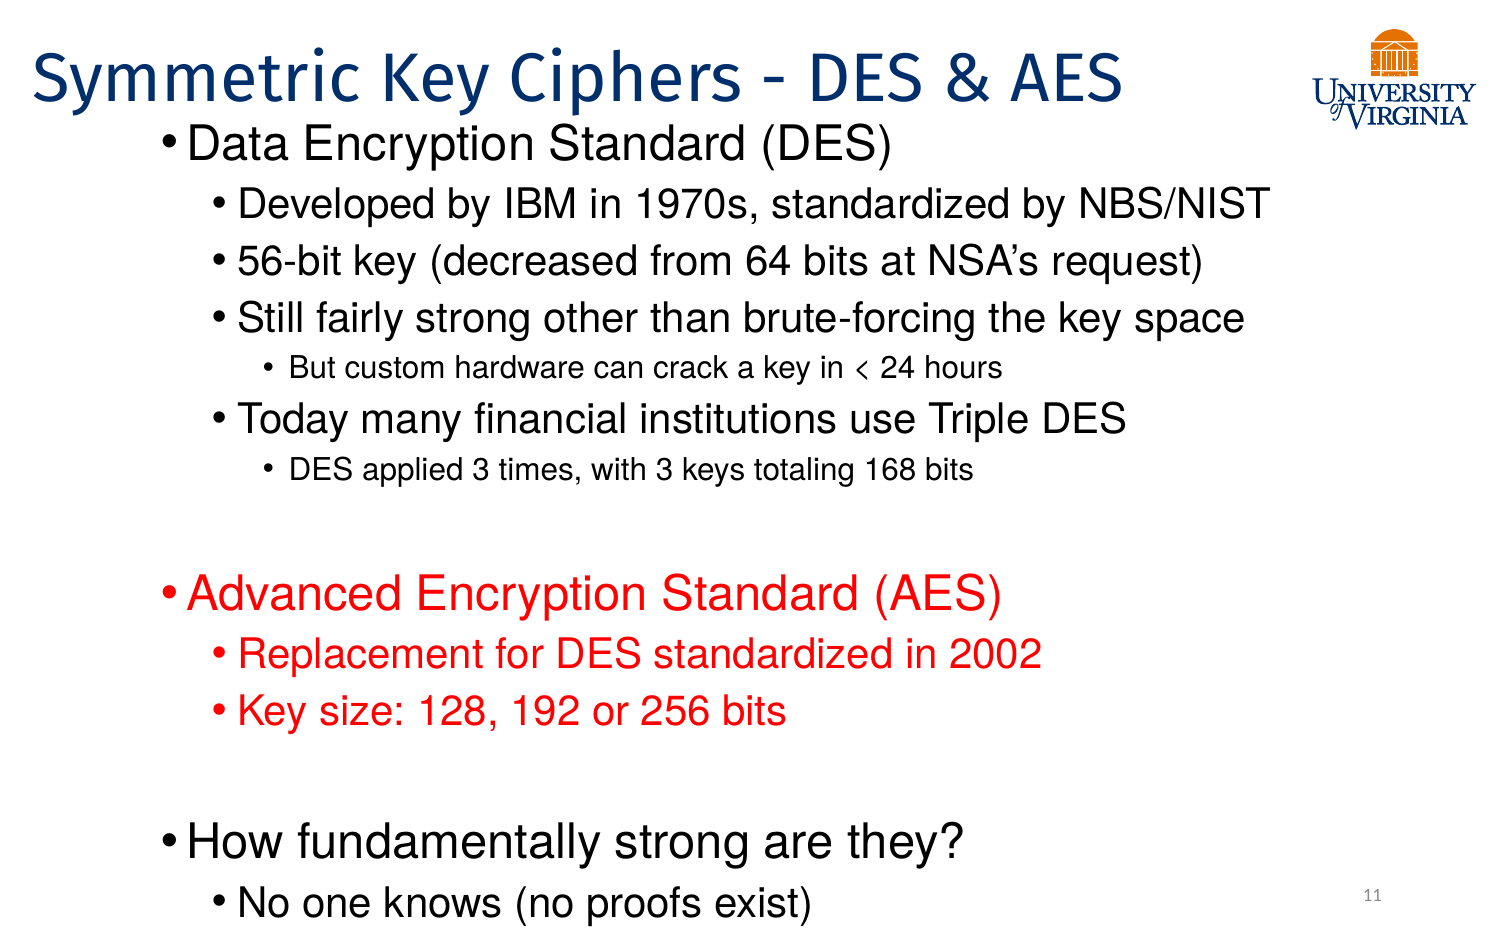

# Symmetric Key Ciphers - DES & AES
Data Encryption Standard (DES)
Developed by IBM in 1970s, standardized by NBS/NIST
56-bit key (decreased from 64 bits at NSA’s request)
Still fairly strong other than brute-forcing the key space
But custom hardware can crack a key in < 24 hours
Today many financial institutions use Triple DES
DES applied 3 times, with 3 keys totaling 168 bits

Advanced Encryption Standard (AES)
Replacement for DES standardized in 2002
Key size: 128, 192 or 256 bits

How fundamentally strong are they?
No one knows (no proofs exist)
11